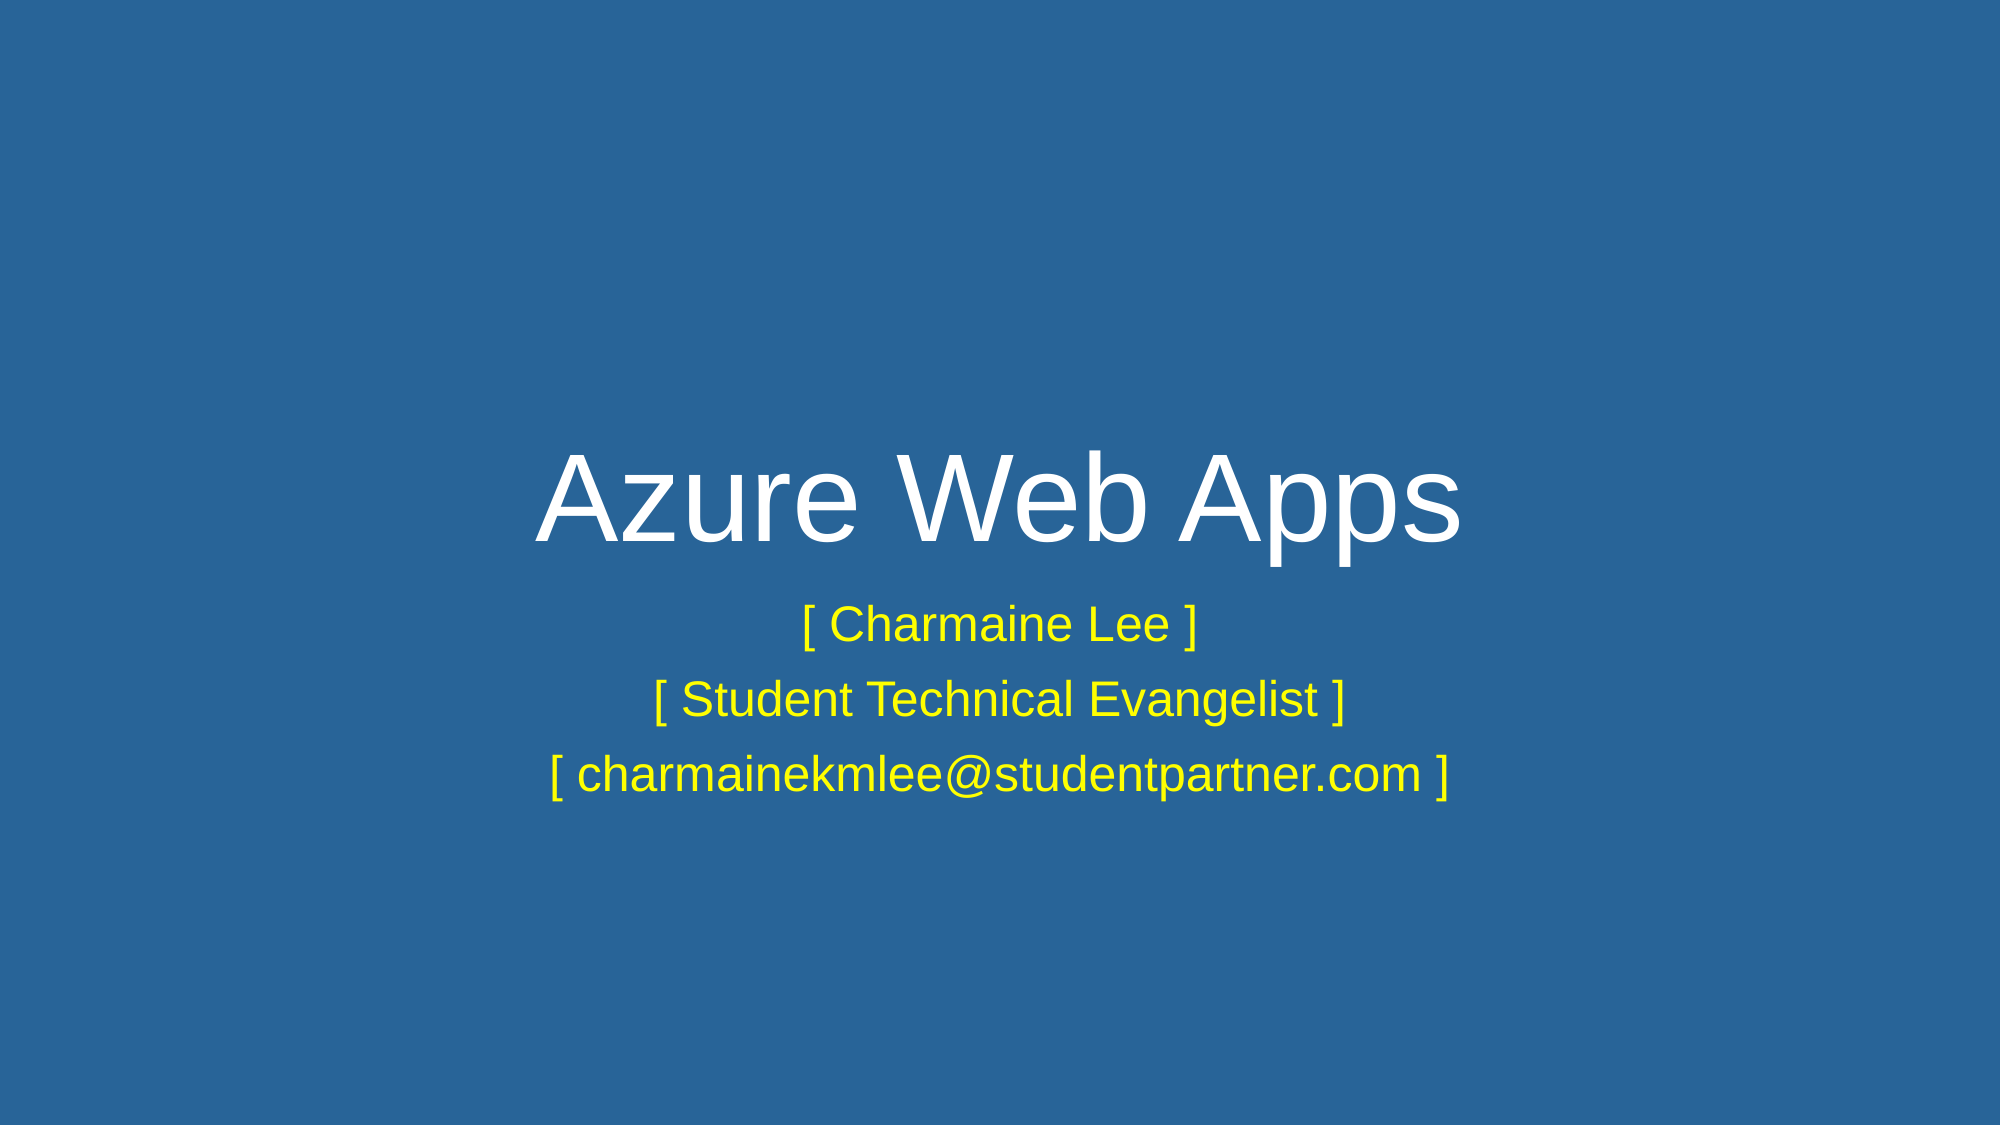

# Azure Web Apps
[ Charmaine Lee ]
[ Student Technical Evangelist ]
[ charmainekmlee@studentpartner.com ]